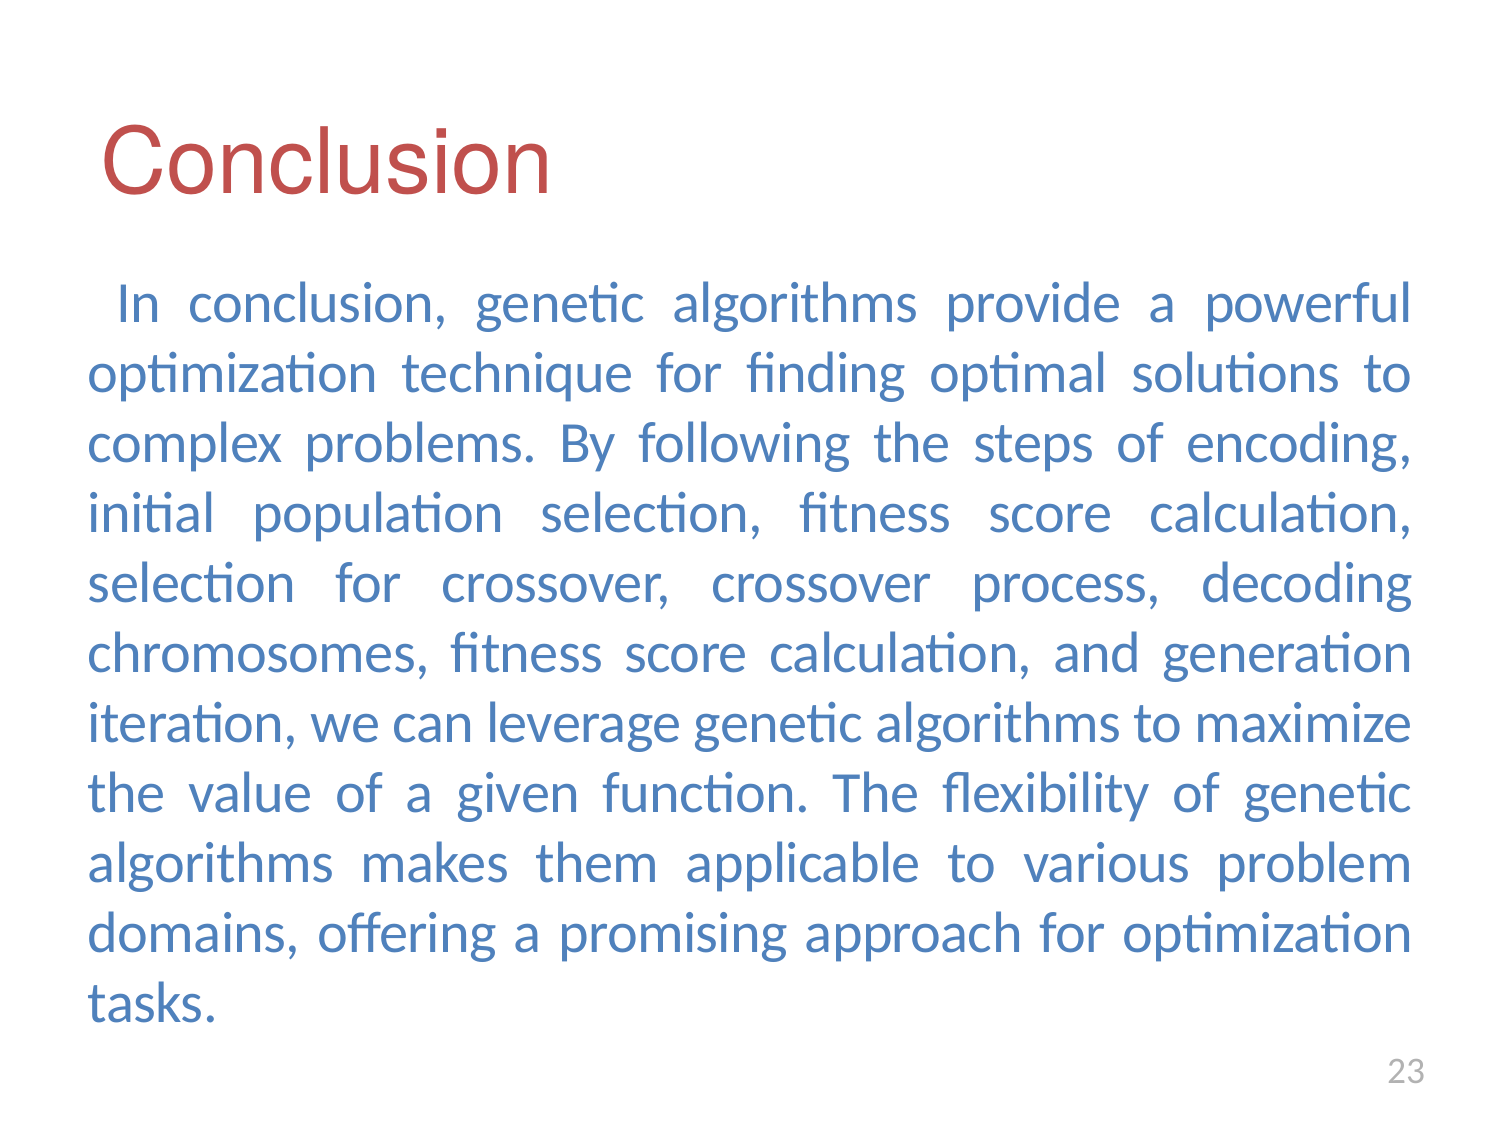

# Conclusion
 In conclusion, genetic algorithms provide a powerful optimization technique for finding optimal solutions to complex problems. By following the steps of encoding, initial population selection, fitness score calculation, selection for crossover, crossover process, decoding chromosomes, fitness score calculation, and generation iteration, we can leverage genetic algorithms to maximize the value of a given function. The flexibility of genetic algorithms makes them applicable to various problem domains, offering a promising approach for optimization tasks.

23